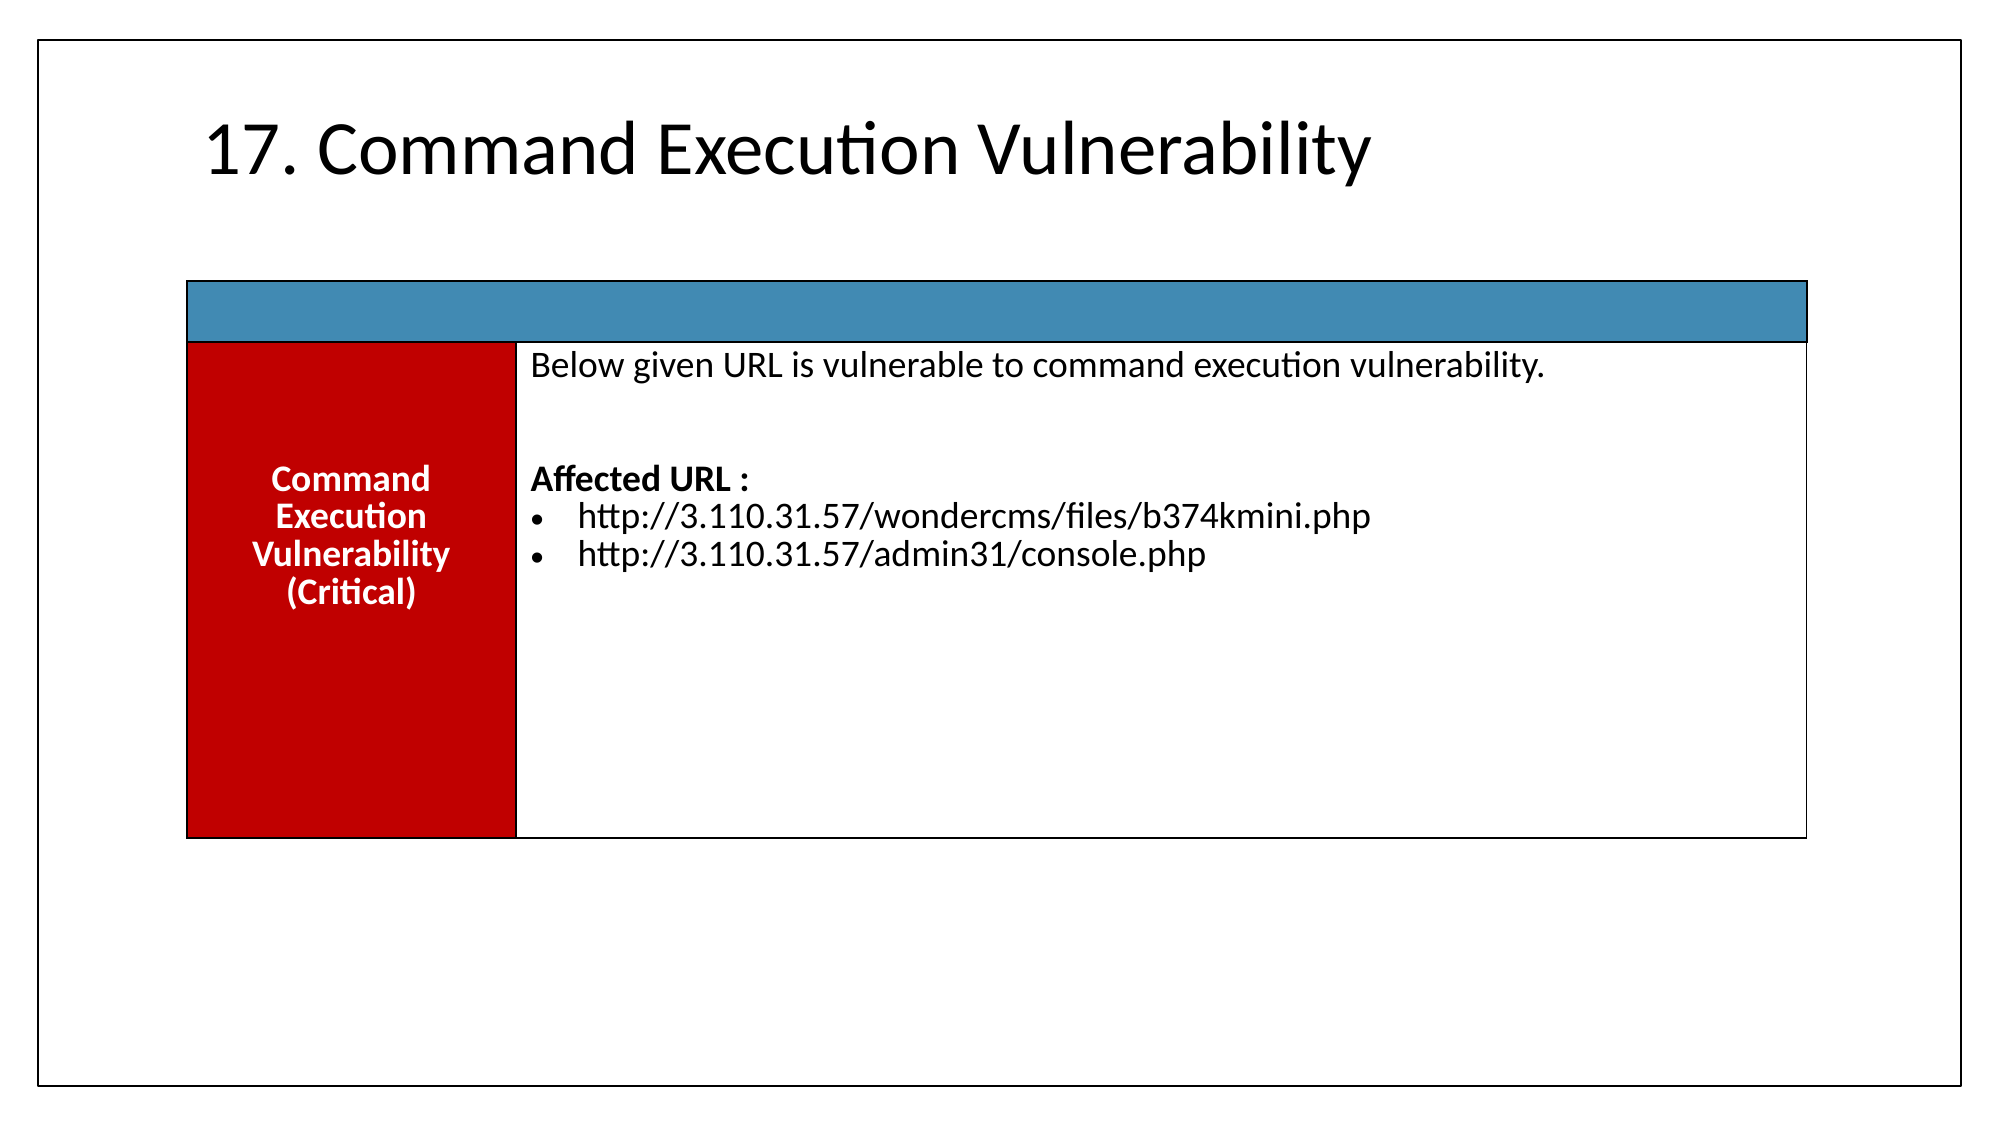

# 17. Command Execution Vulnerability
|  |
| --- |
| Command Execution Vulnerability (Critical) | Below given URL is vulnerable to command execution vulnerability. Affected URL : http://3.110.31.57/wondercms/files/b374kmini.php http://3.110.31.57/admin31/console.php |
| --- | --- |